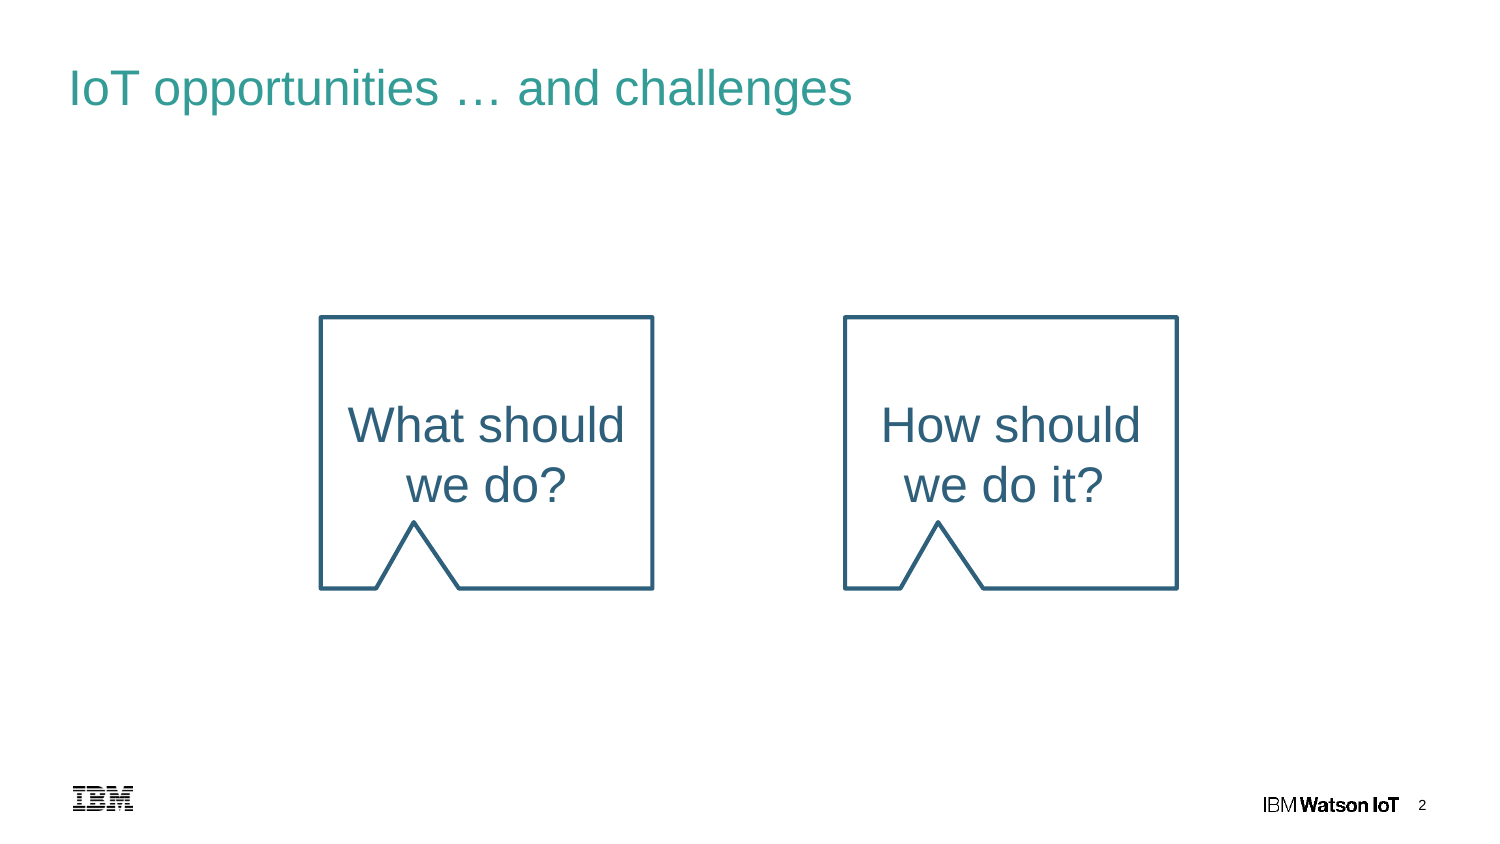

IoT opportunities … and challenges
What should we do?
How should we do it?